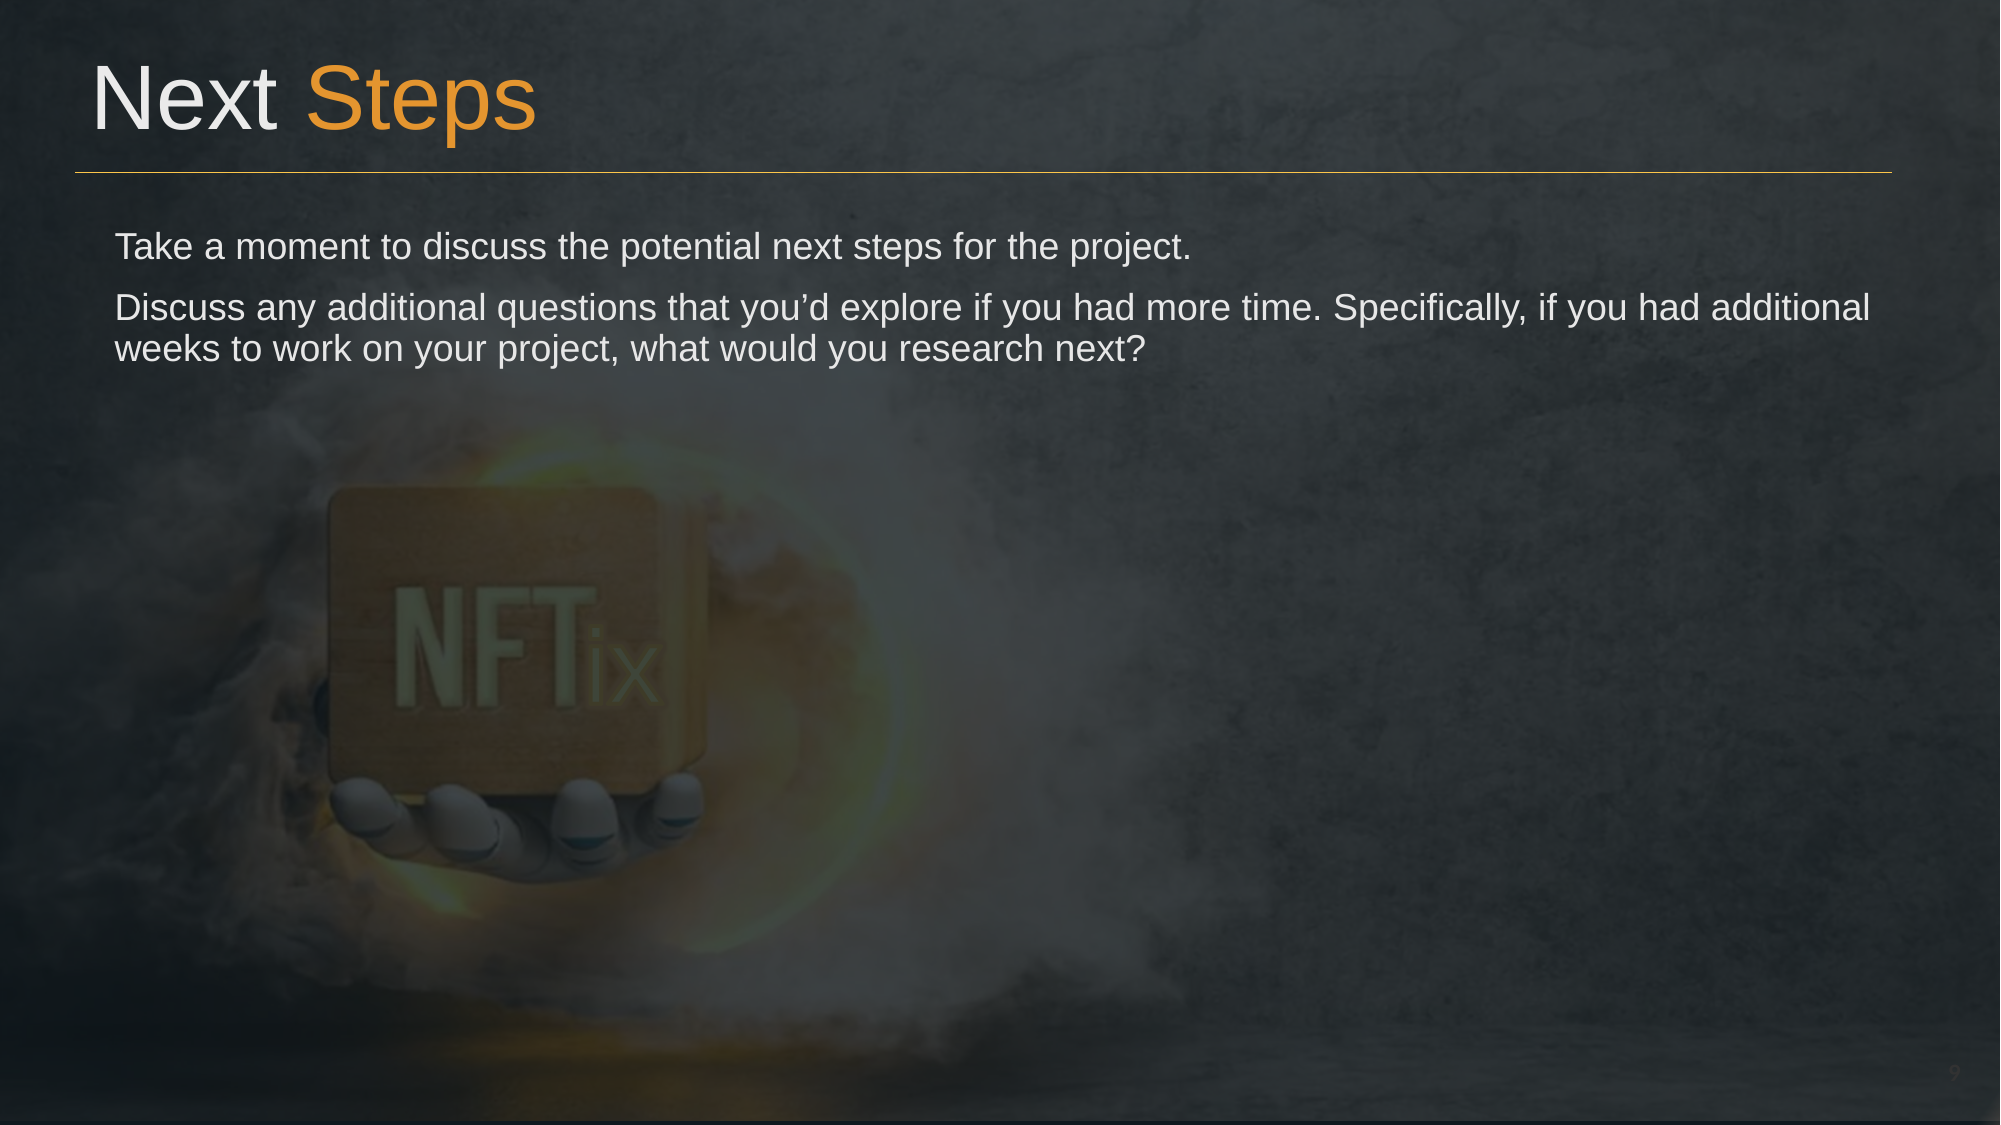

Next Steps
Take a moment to discuss the potential next steps for the project.
Discuss any additional questions that you’d explore if you had more time. Specifically, if you had additional weeks to work on your project, what would you research next?